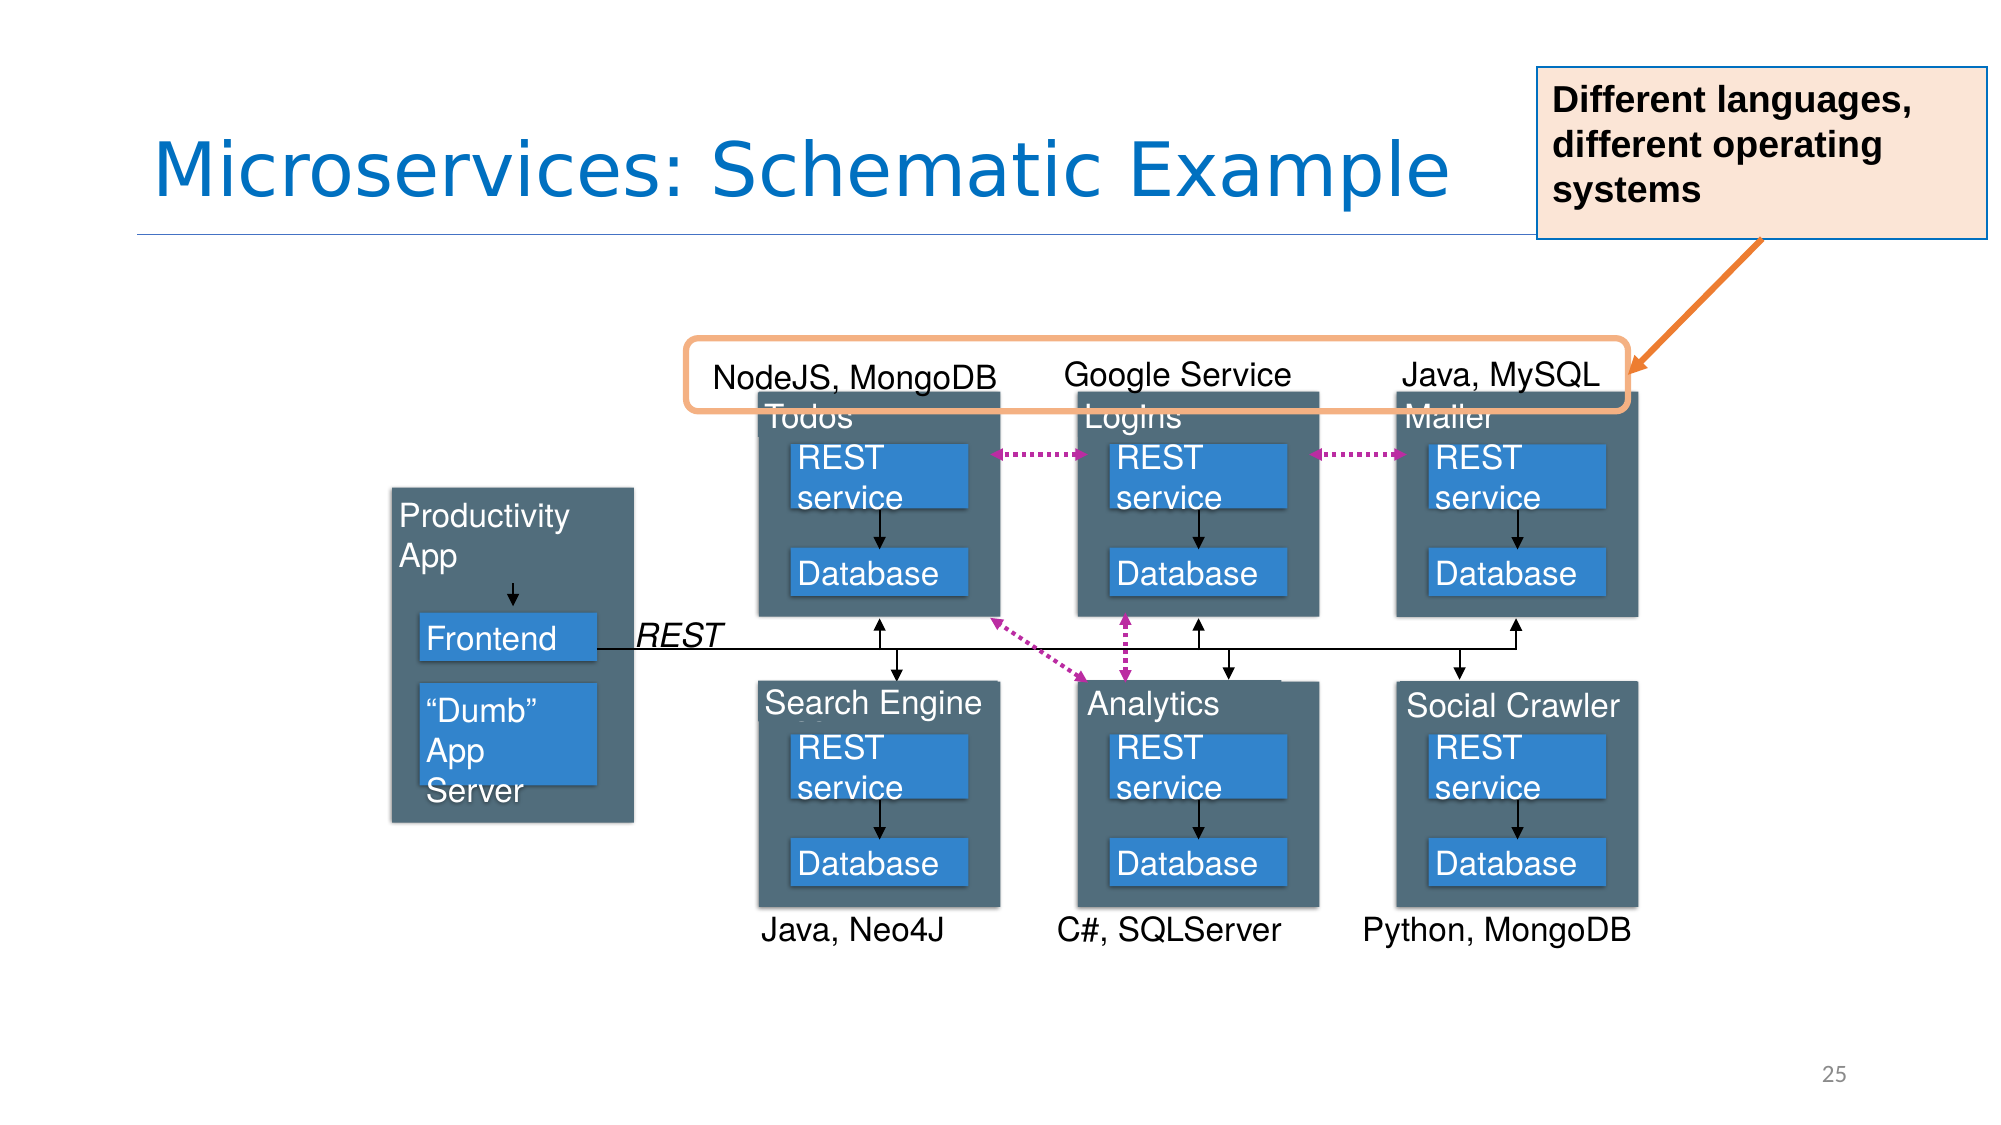

# Microservices: Schematic Example
Different languages, different operating systems

Google Service
Java, MySQL
NodeJS, MongoDB
Mod 1
Mod 2
Mod 3
Todos
Logins
Mailer
REST service
REST service
REST service

Productivity App

Database
Database
Database

REST

Frontend

Analytics
Search Engine
Social Crawler
Mod 4
Mod 5
Mod 6
“Dumb”
App Server
REST service
REST service
REST service

Database
Database
Database
Java, Neo4J
C#, SQLServer
Python, MongoDB
25